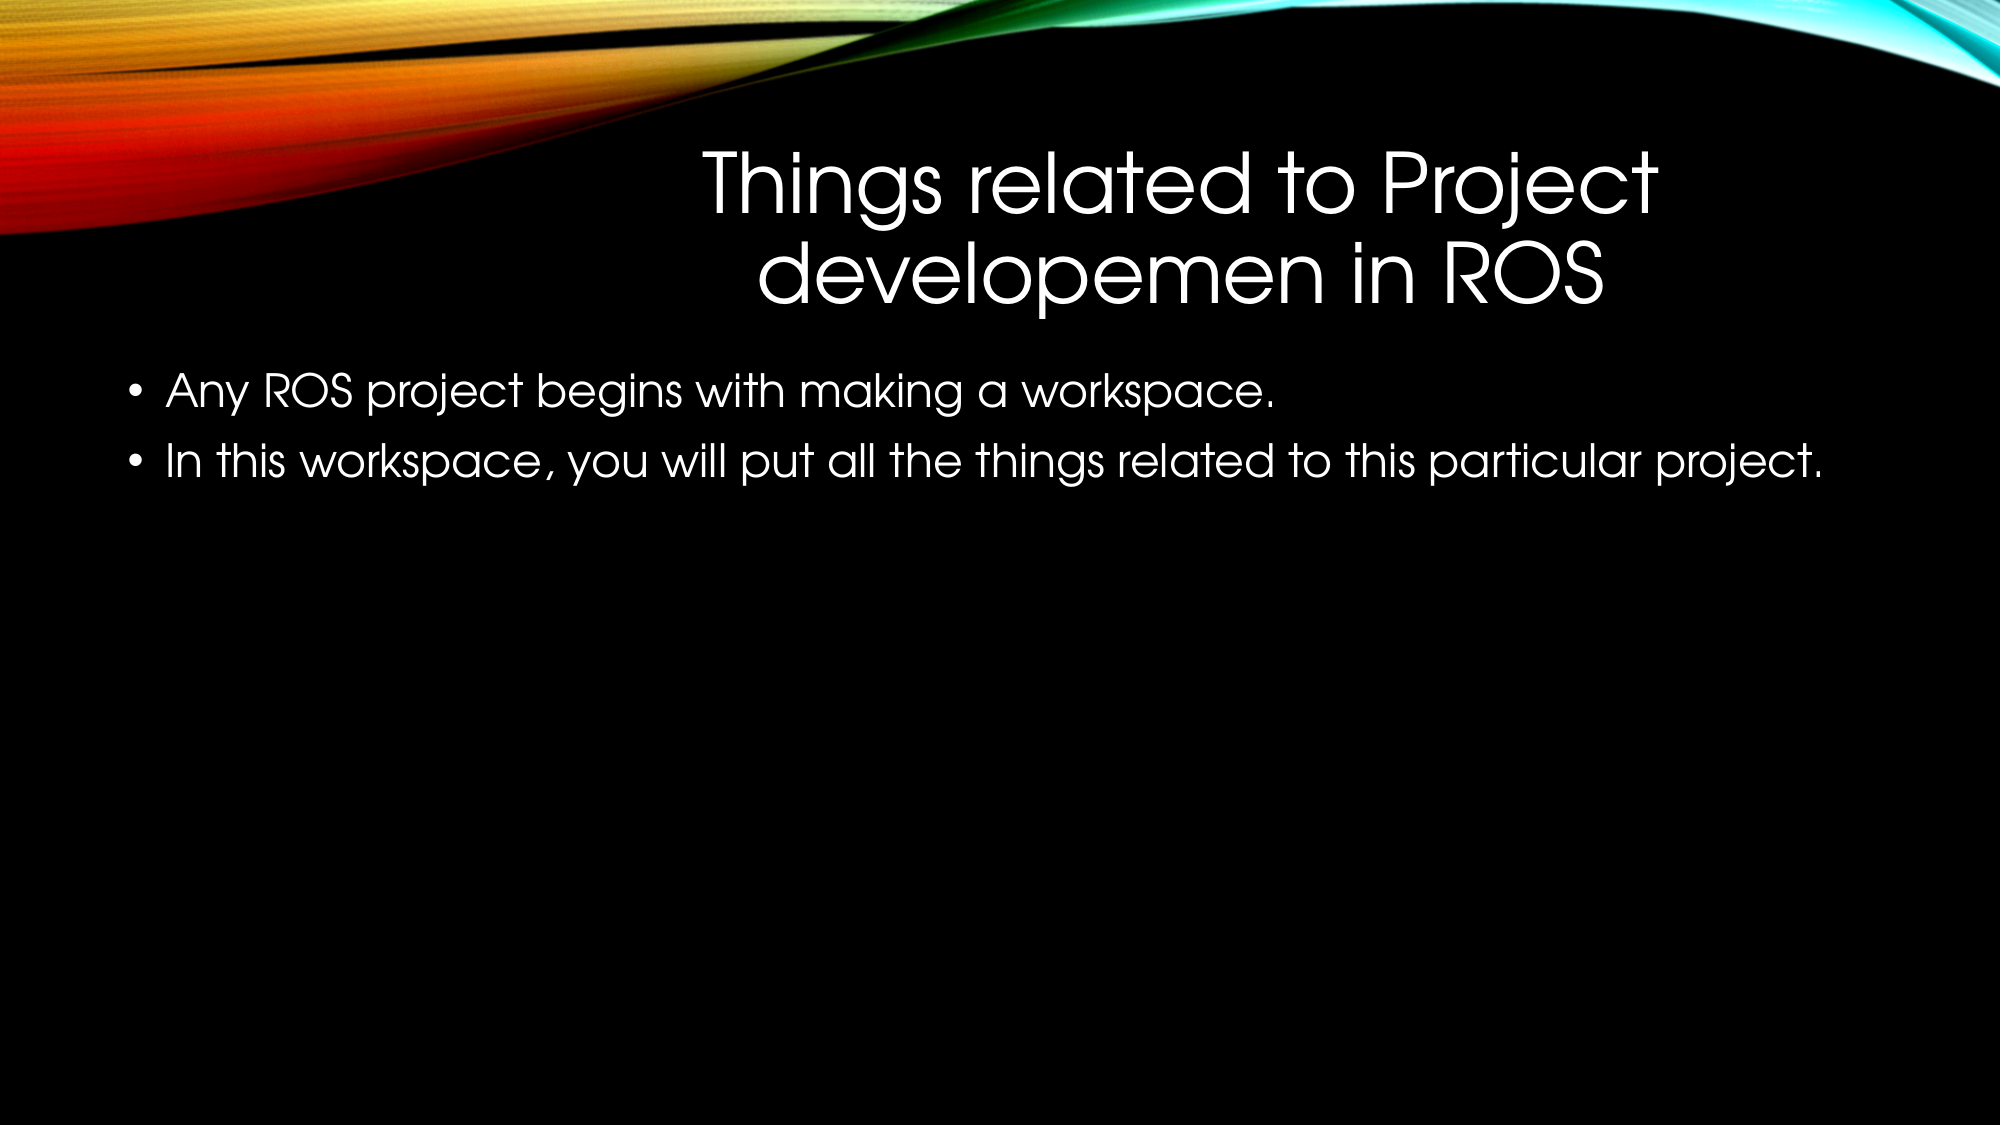

# Things related to Project developemen in ROS
Any ROS project begins with making a workspace.
In this workspace, you will put all the things related to this particular project.